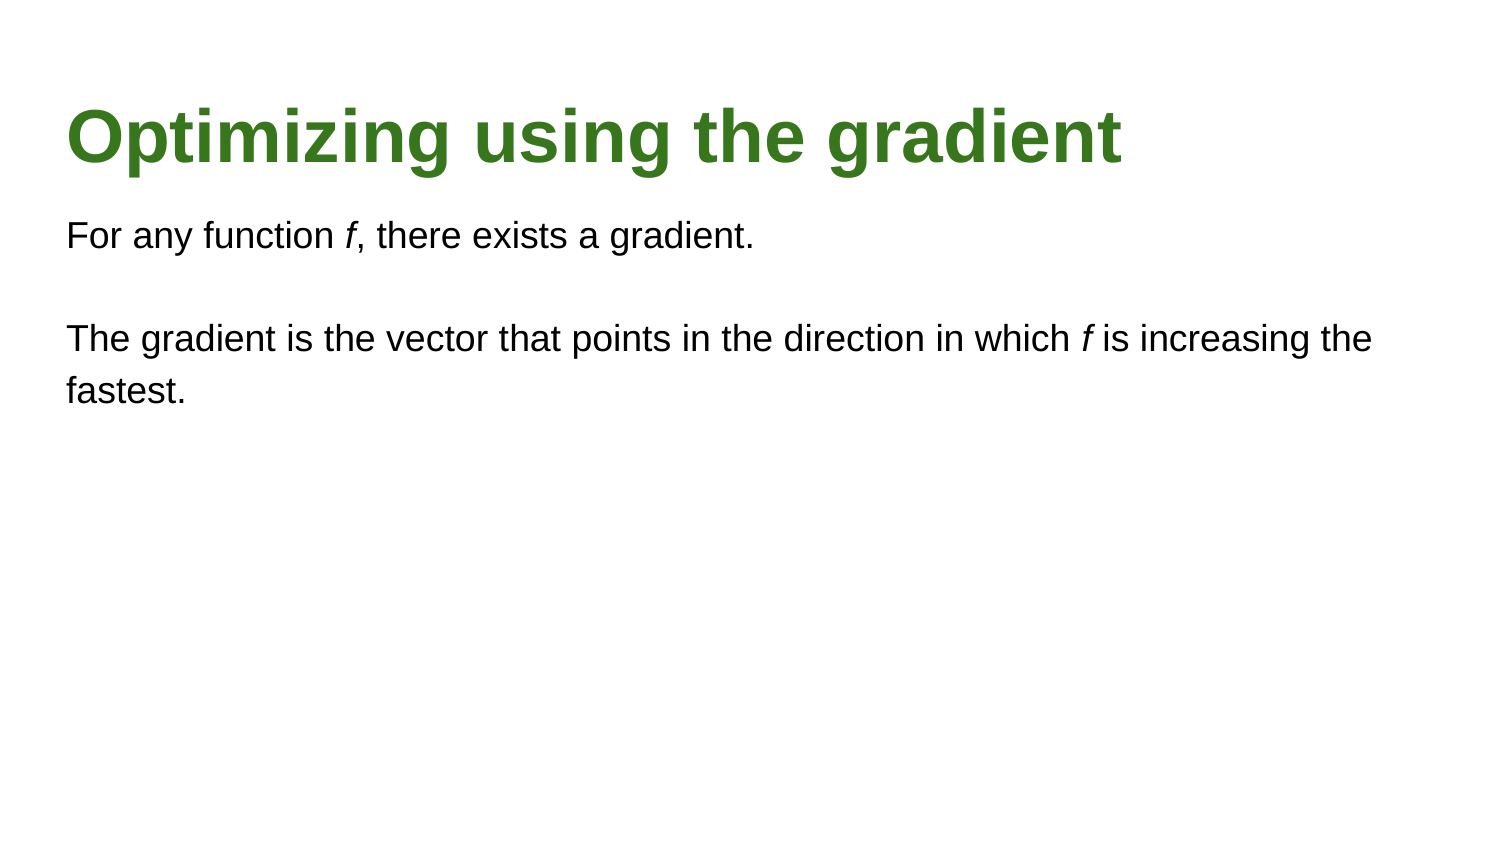

# Optimizing using the gradient
For any function f, there exists a gradient.

The gradient is the vector that points in the direction in which f is increasing the fastest.